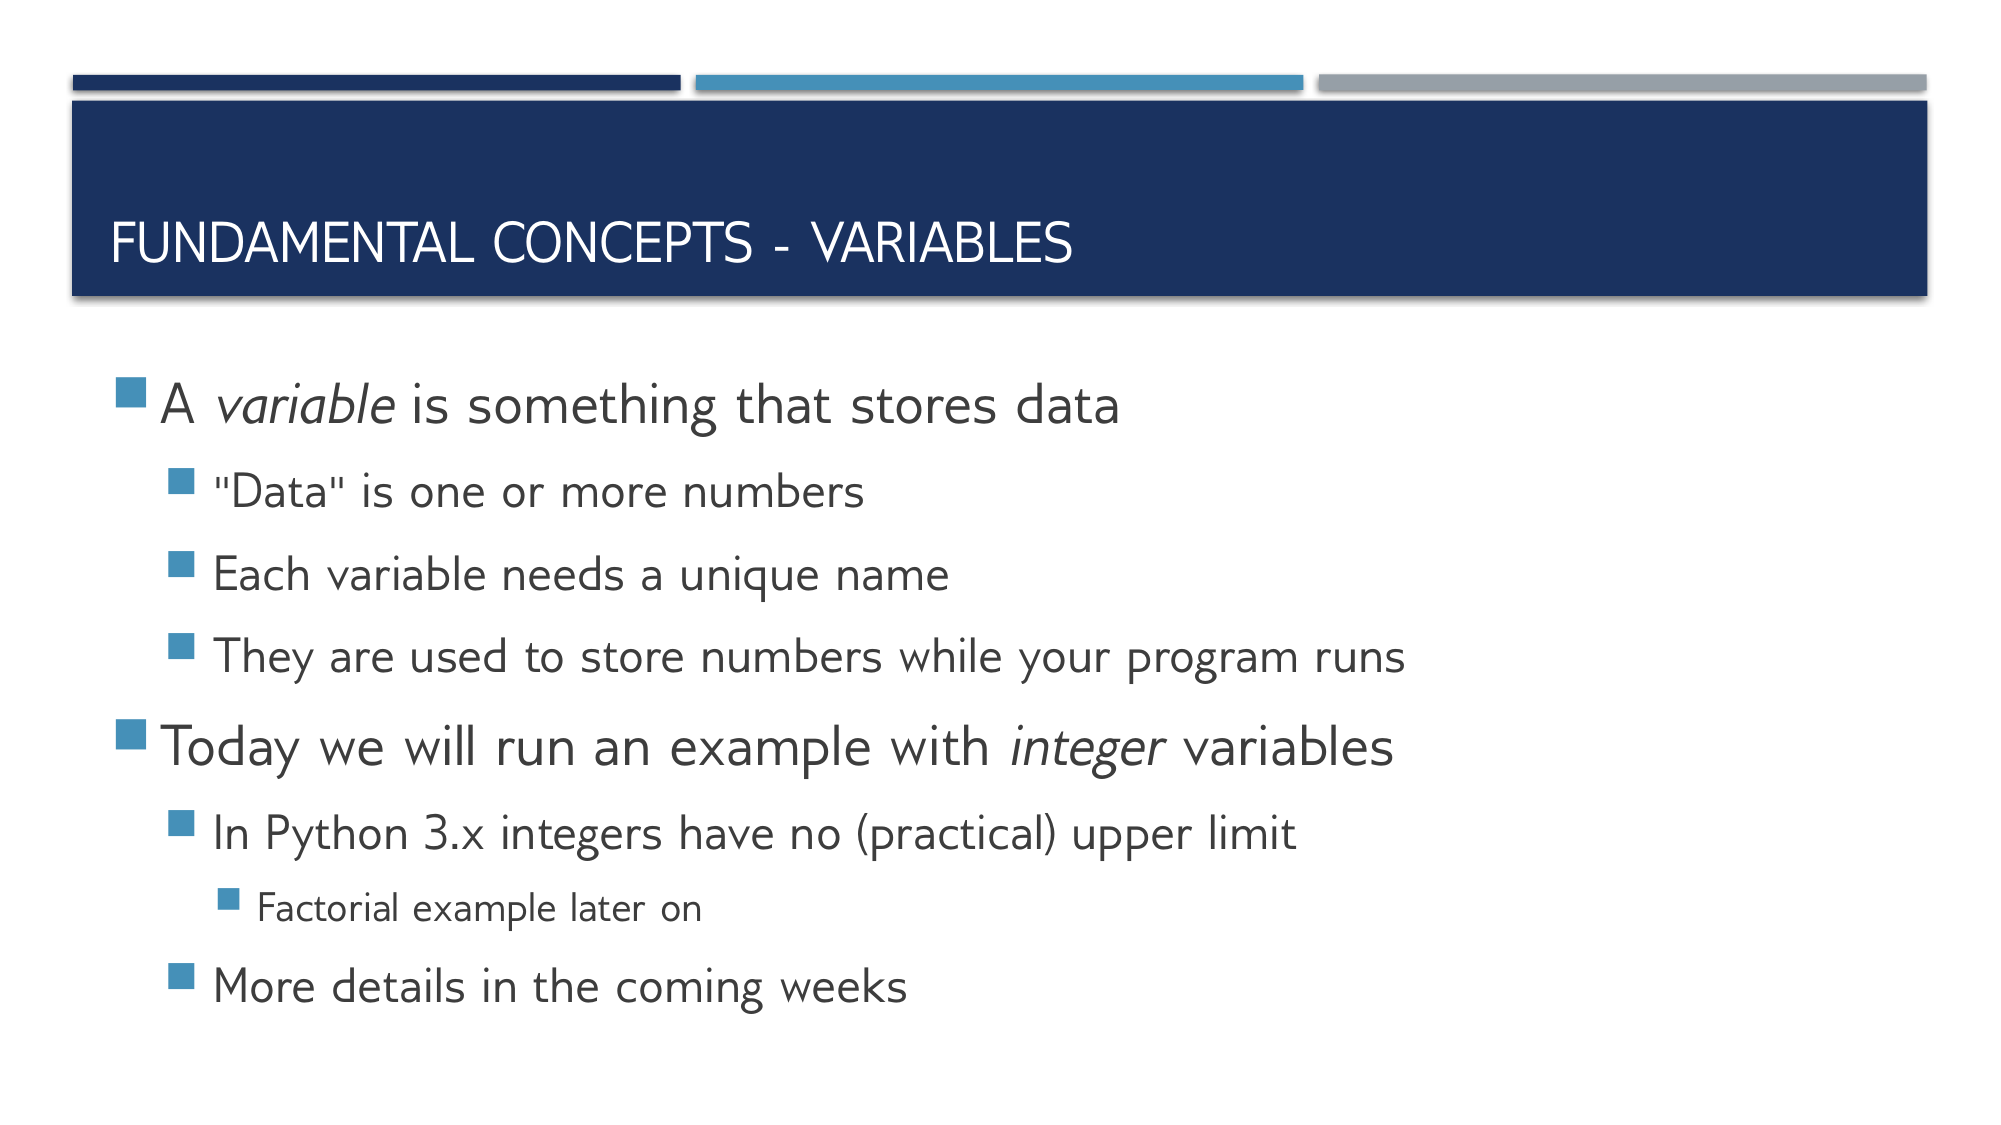

# Fundamental Concepts - Variables
A variable is something that stores data
"Data" is one or more numbers
Each variable needs a unique name
They are used to store numbers while your program runs
Today we will run an example with integer variables
In Python 3.x integers have no (practical) upper limit
Factorial example later on
More details in the coming weeks